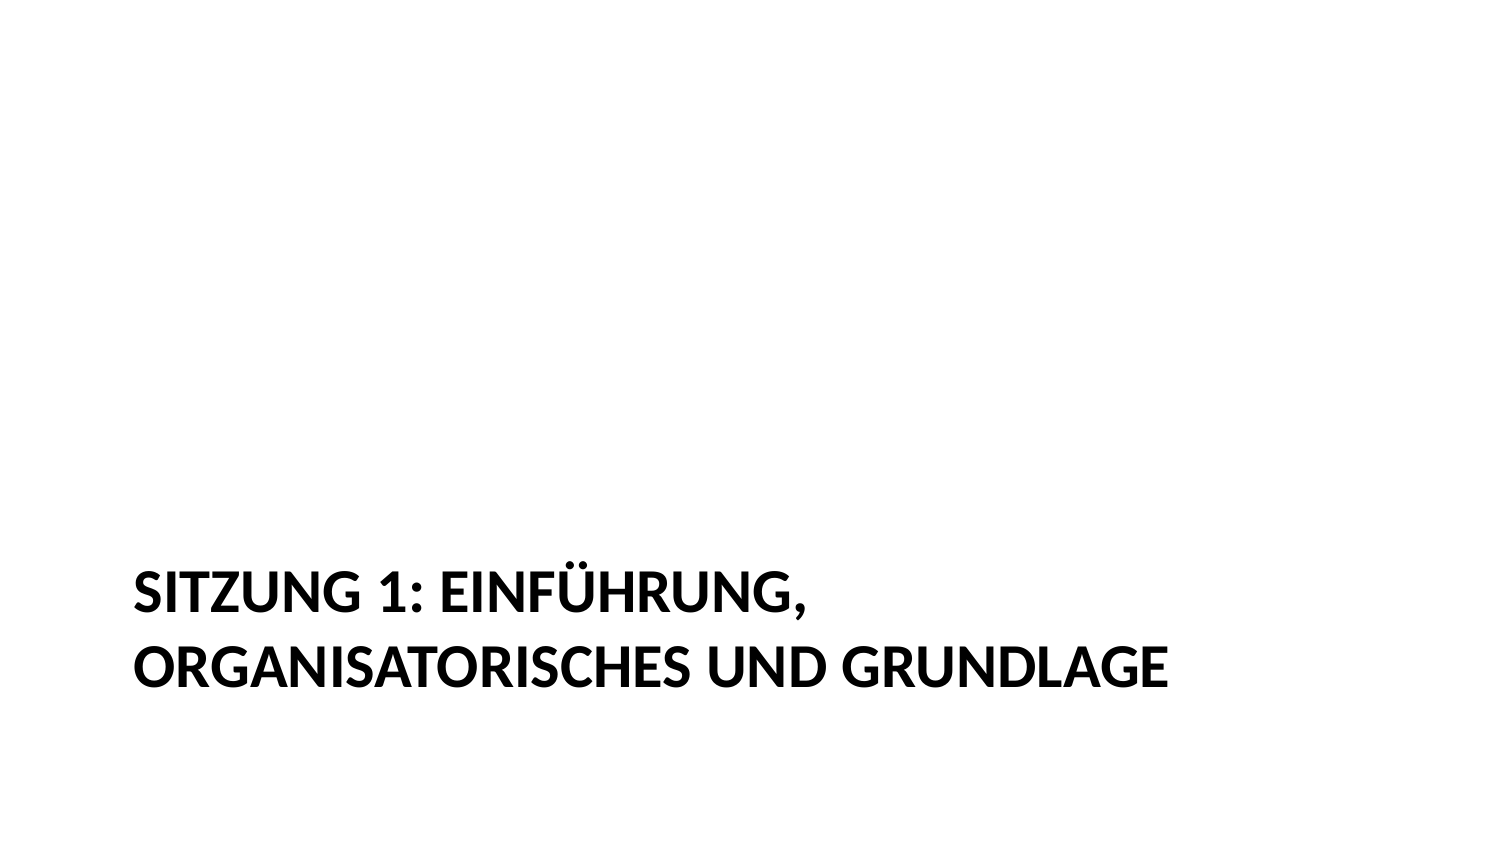

# Sitzung 1: Einführung, Organisatorisches und Grundlage